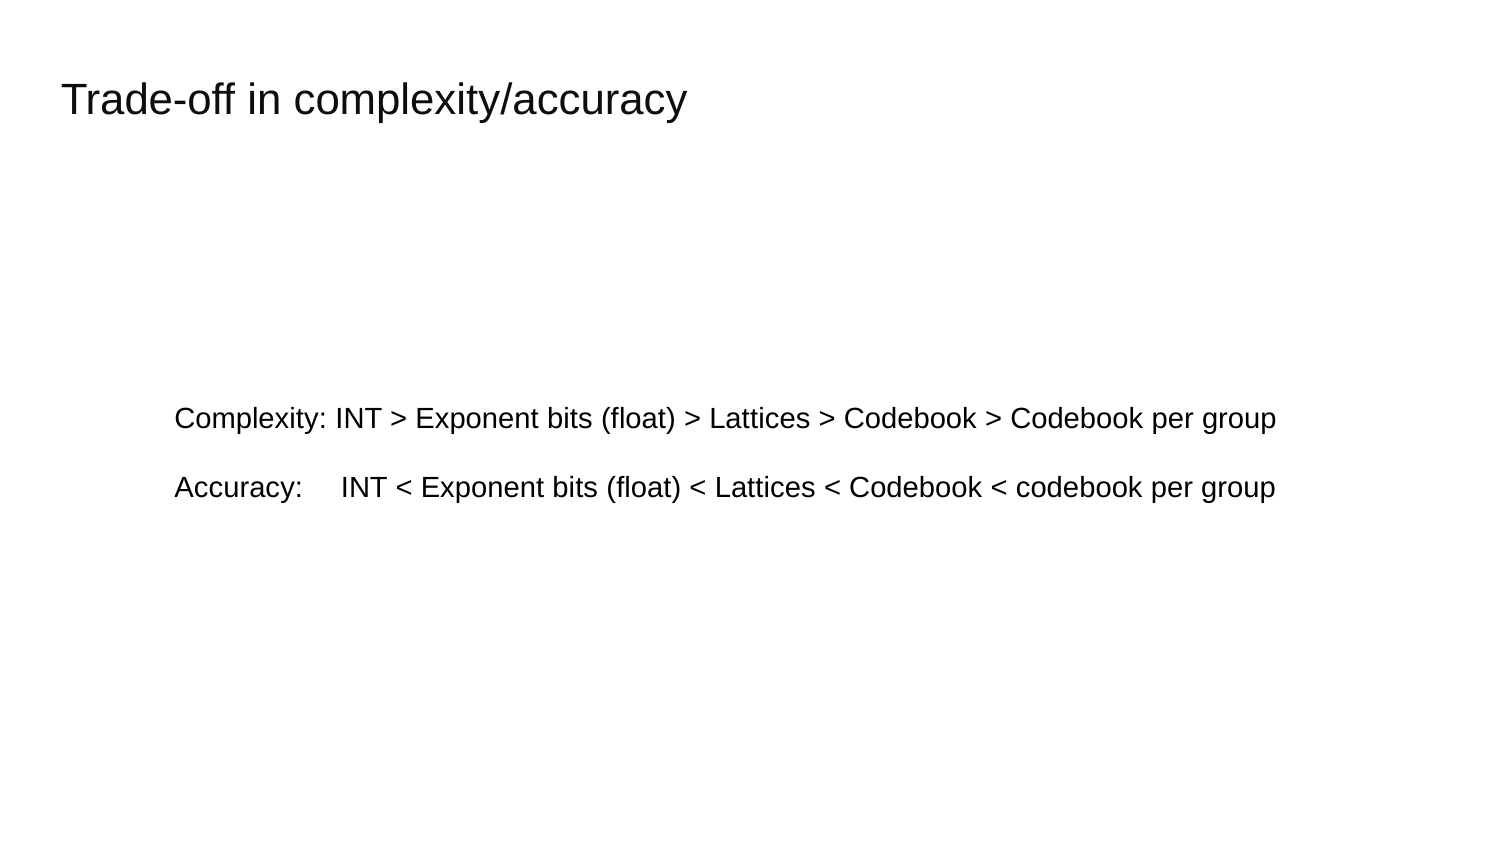

Trade-off in complexity/accuracy
Complexity: INT > Exponent bits (float) > Lattices > Codebook > Codebook per group

Accuracy:	  INT < Exponent bits (float) < Lattices < Codebook < codebook per group